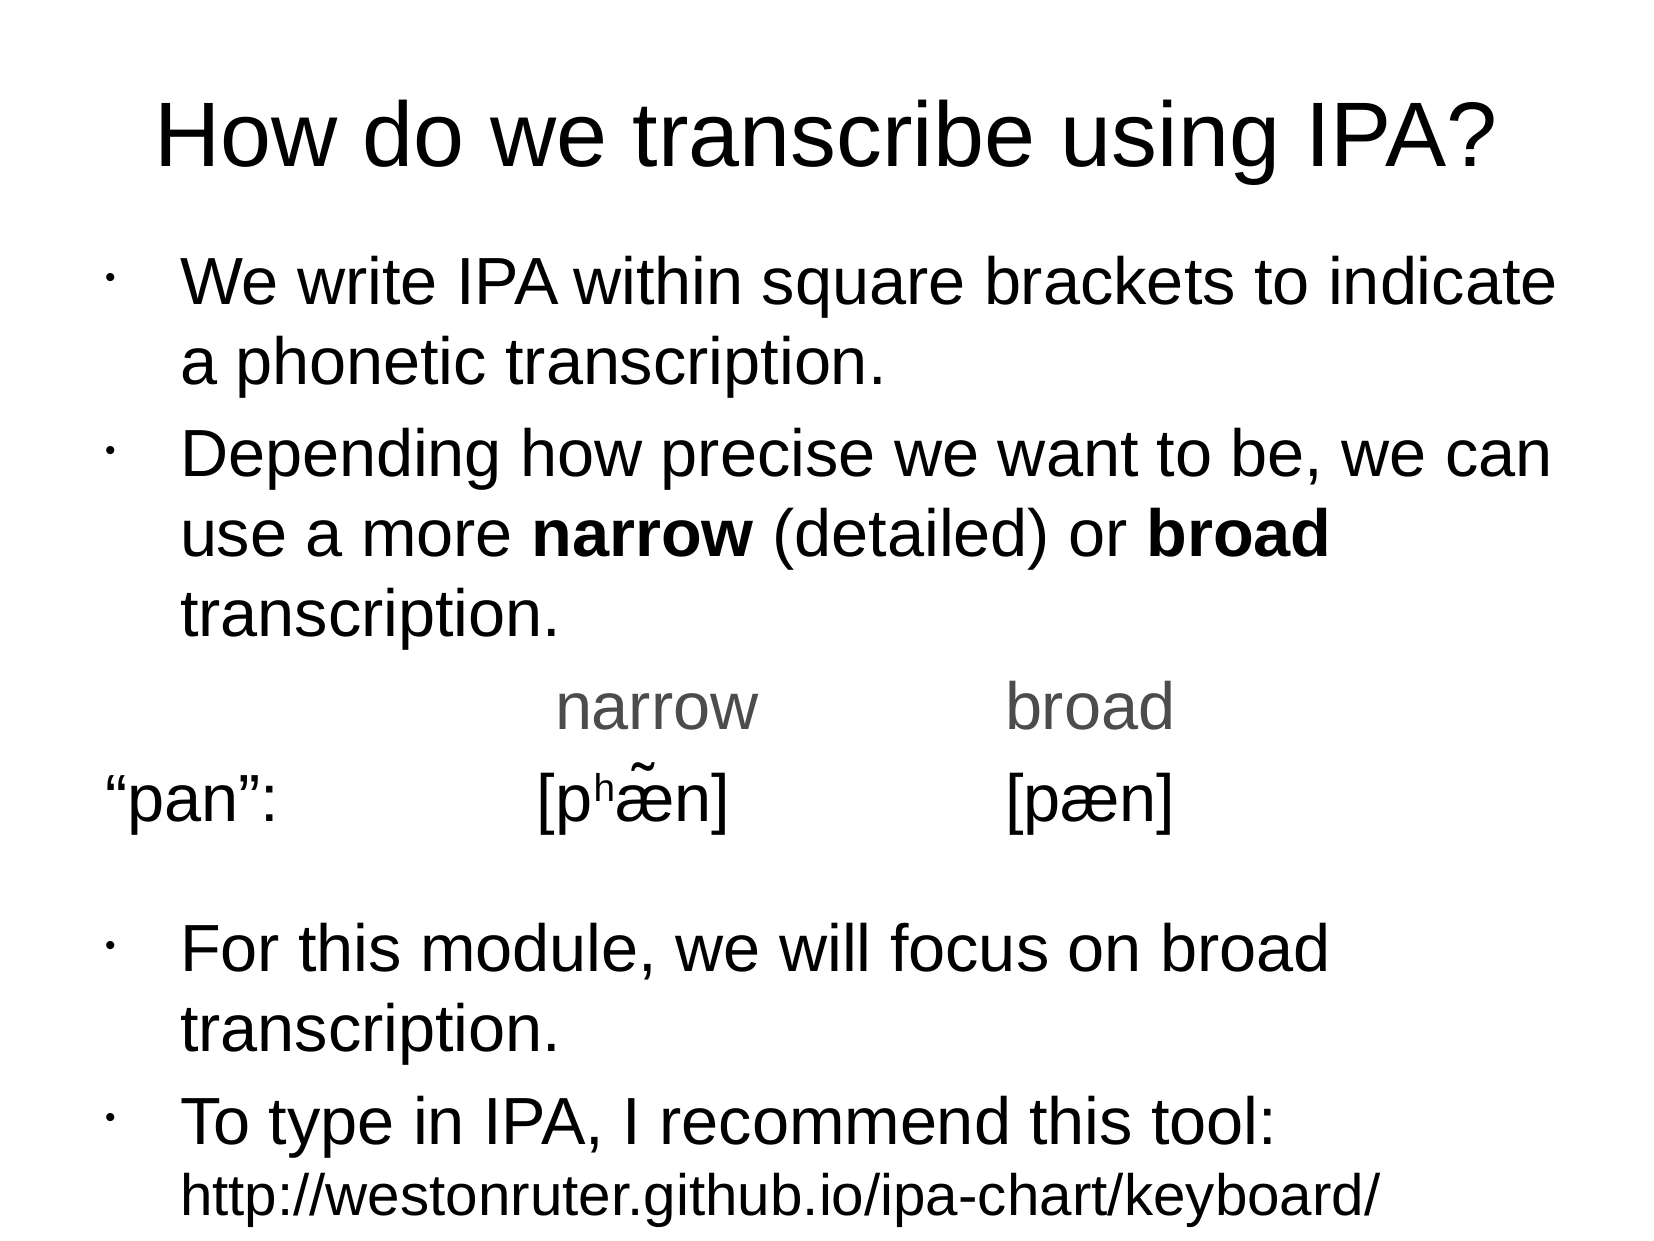

How do we transcribe using IPA?
We write IPA within square brackets to indicate a phonetic transcription.
Depending how precise we want to be, we can use a more narrow (detailed) or broad transcription.
      			narrow	    	broad
“pan”:              [phæ̃n]		[pæn]

For this module, we will focus on broad transcription.
To type in IPA, I recommend this tool: http://westonruter.github.io/ipa-chart/keyboard/